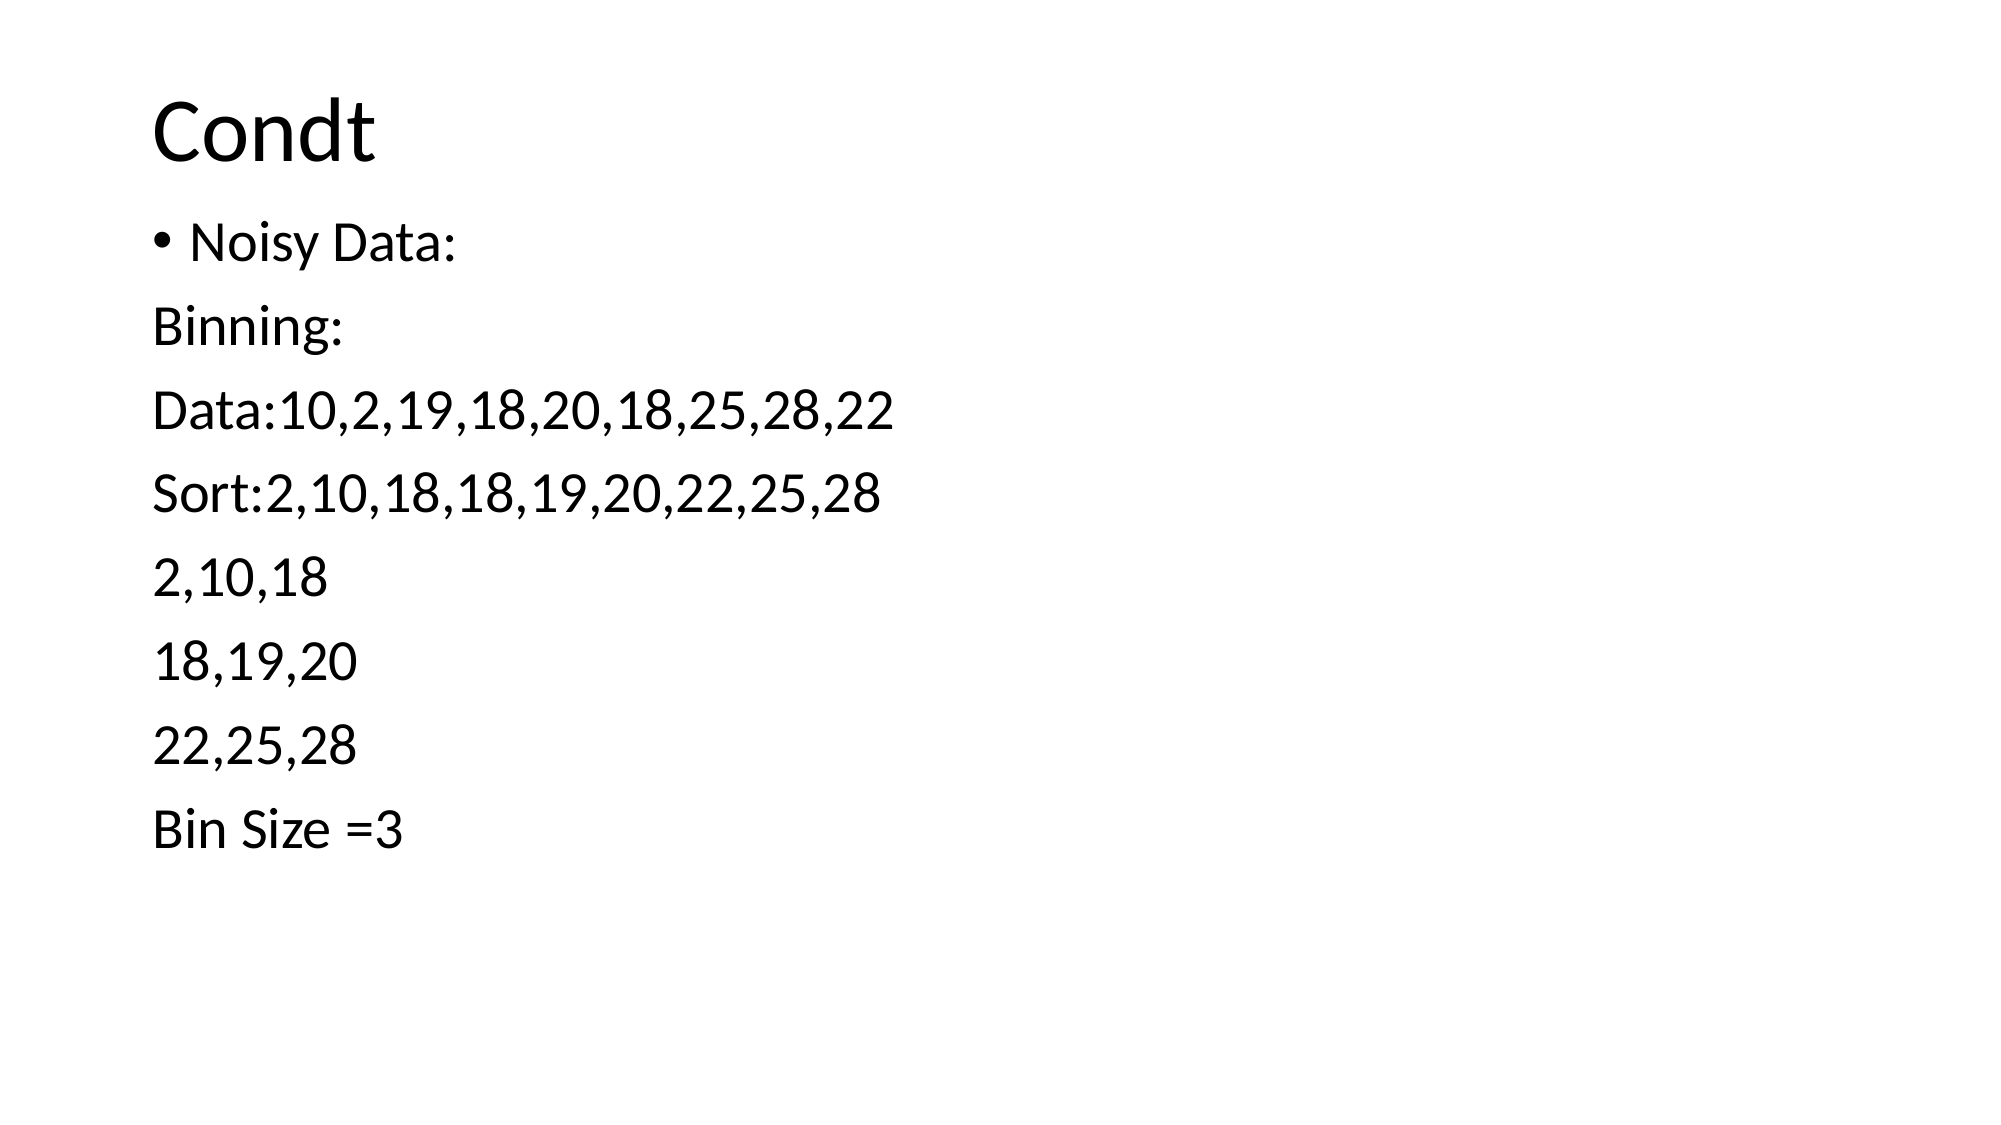

# Condt
Noisy Data:
Binning:
Data:10,2,19,18,20,18,25,28,22
Sort:2,10,18,18,19,20,22,25,28
2,10,18
18,19,20
22,25,28
Bin Size =3